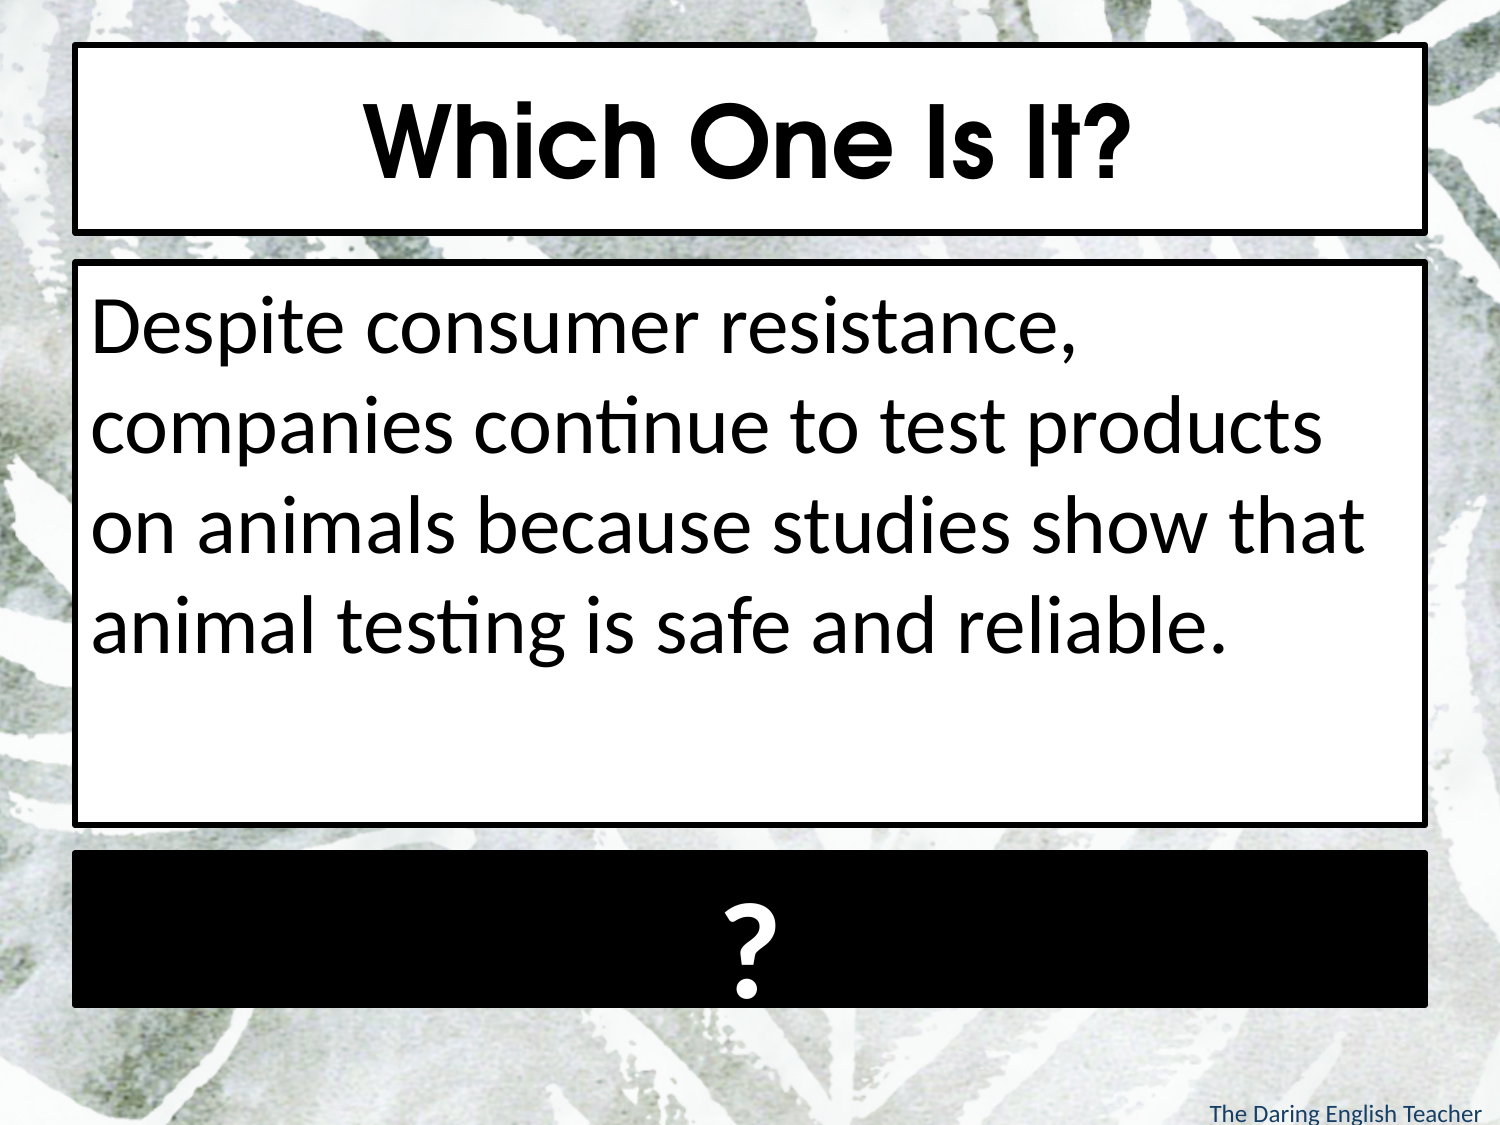

# Which One Is It?
Despite consumer resistance, companies continue to test products on animals because studies show that animal testing is safe and reliable.
?